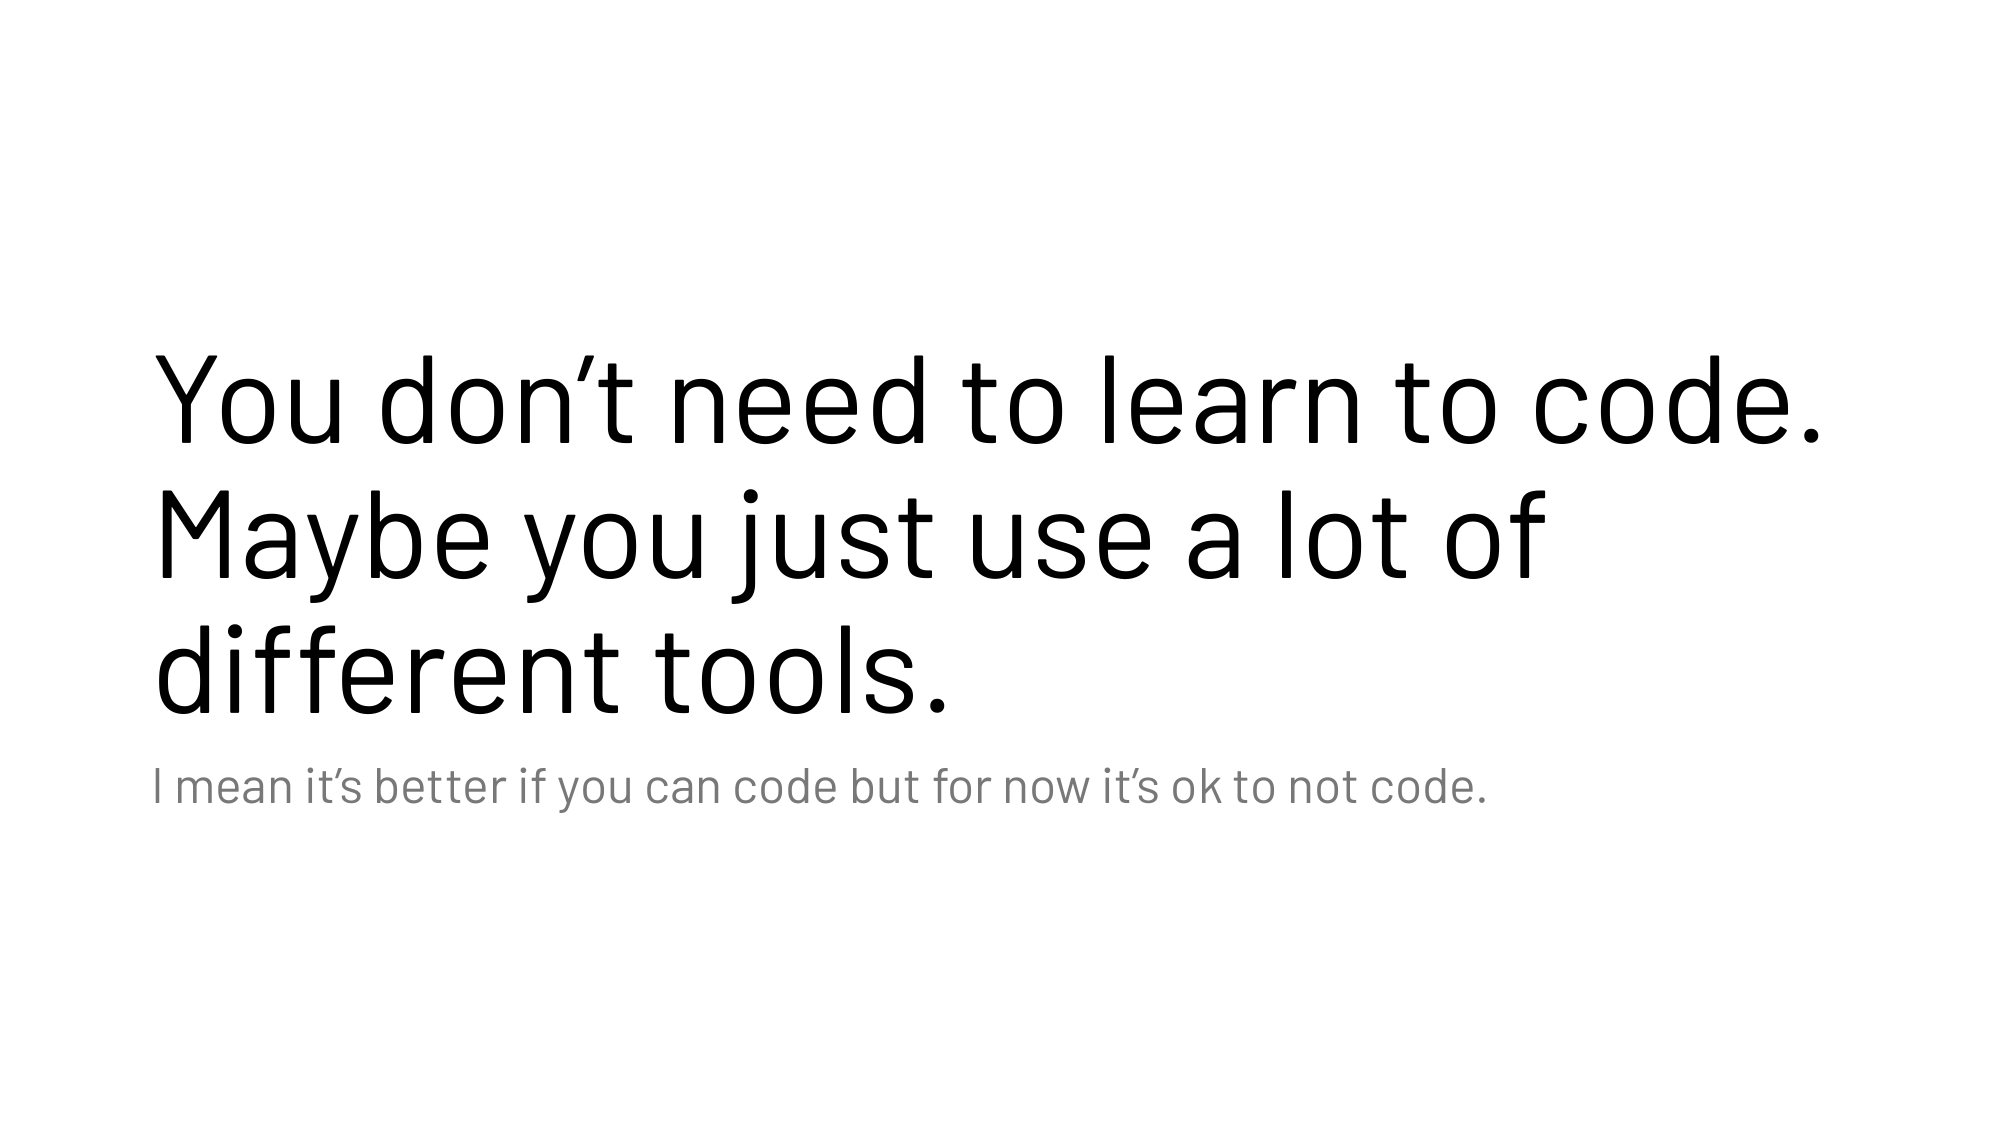

# You don’t need to learn to code. Maybe you just use a lot of different tools.
I mean it’s better if you can code but for now it’s ok to not code.